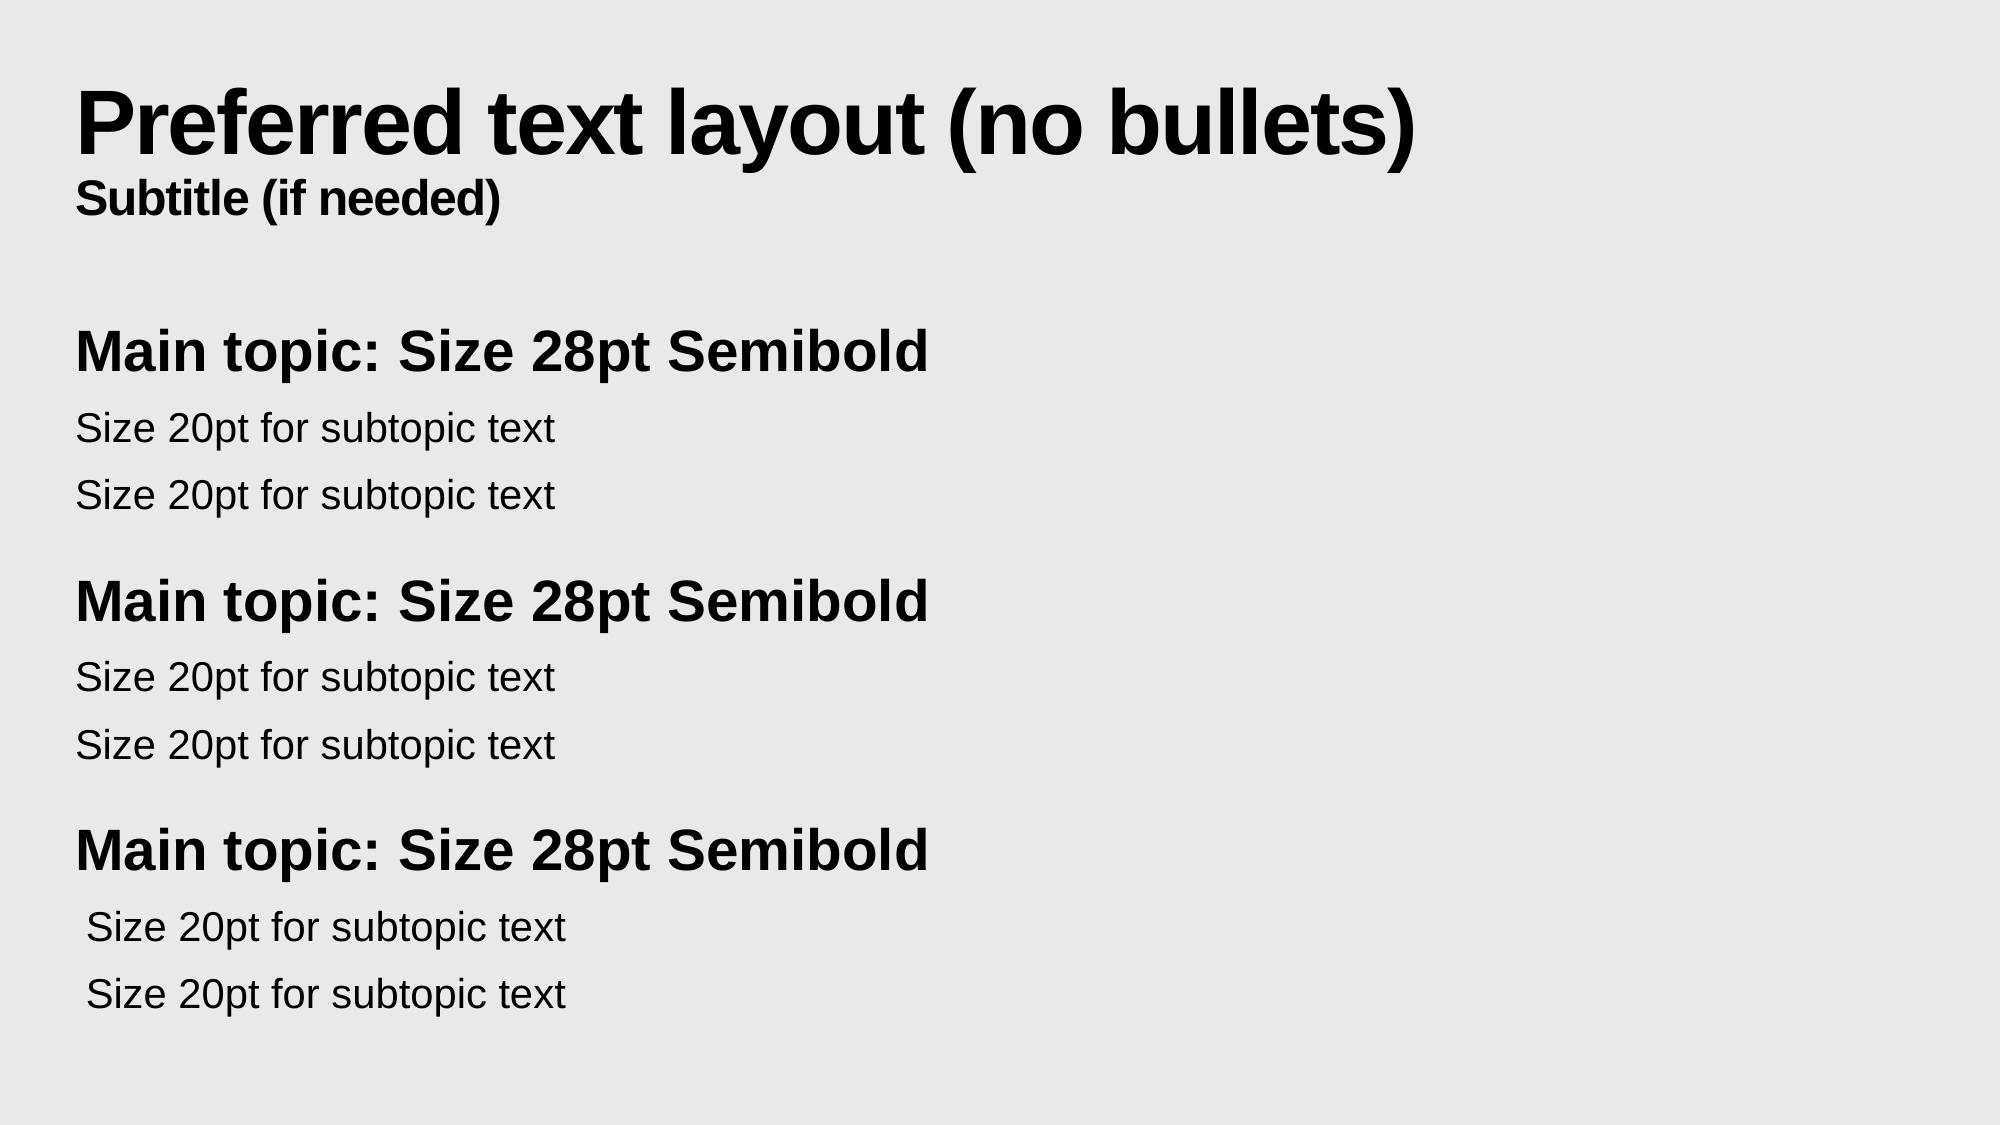

# Preferred text layout (no bullets)
Subtitle (if needed)
Main topic: Size 28pt Semibold
Size 20pt for subtopic text
Size 20pt for subtopic text
Main topic: Size 28pt Semibold
Size 20pt for subtopic text
Size 20pt for subtopic text
Main topic: Size 28pt Semibold
Size 20pt for subtopic text
Size 20pt for subtopic text